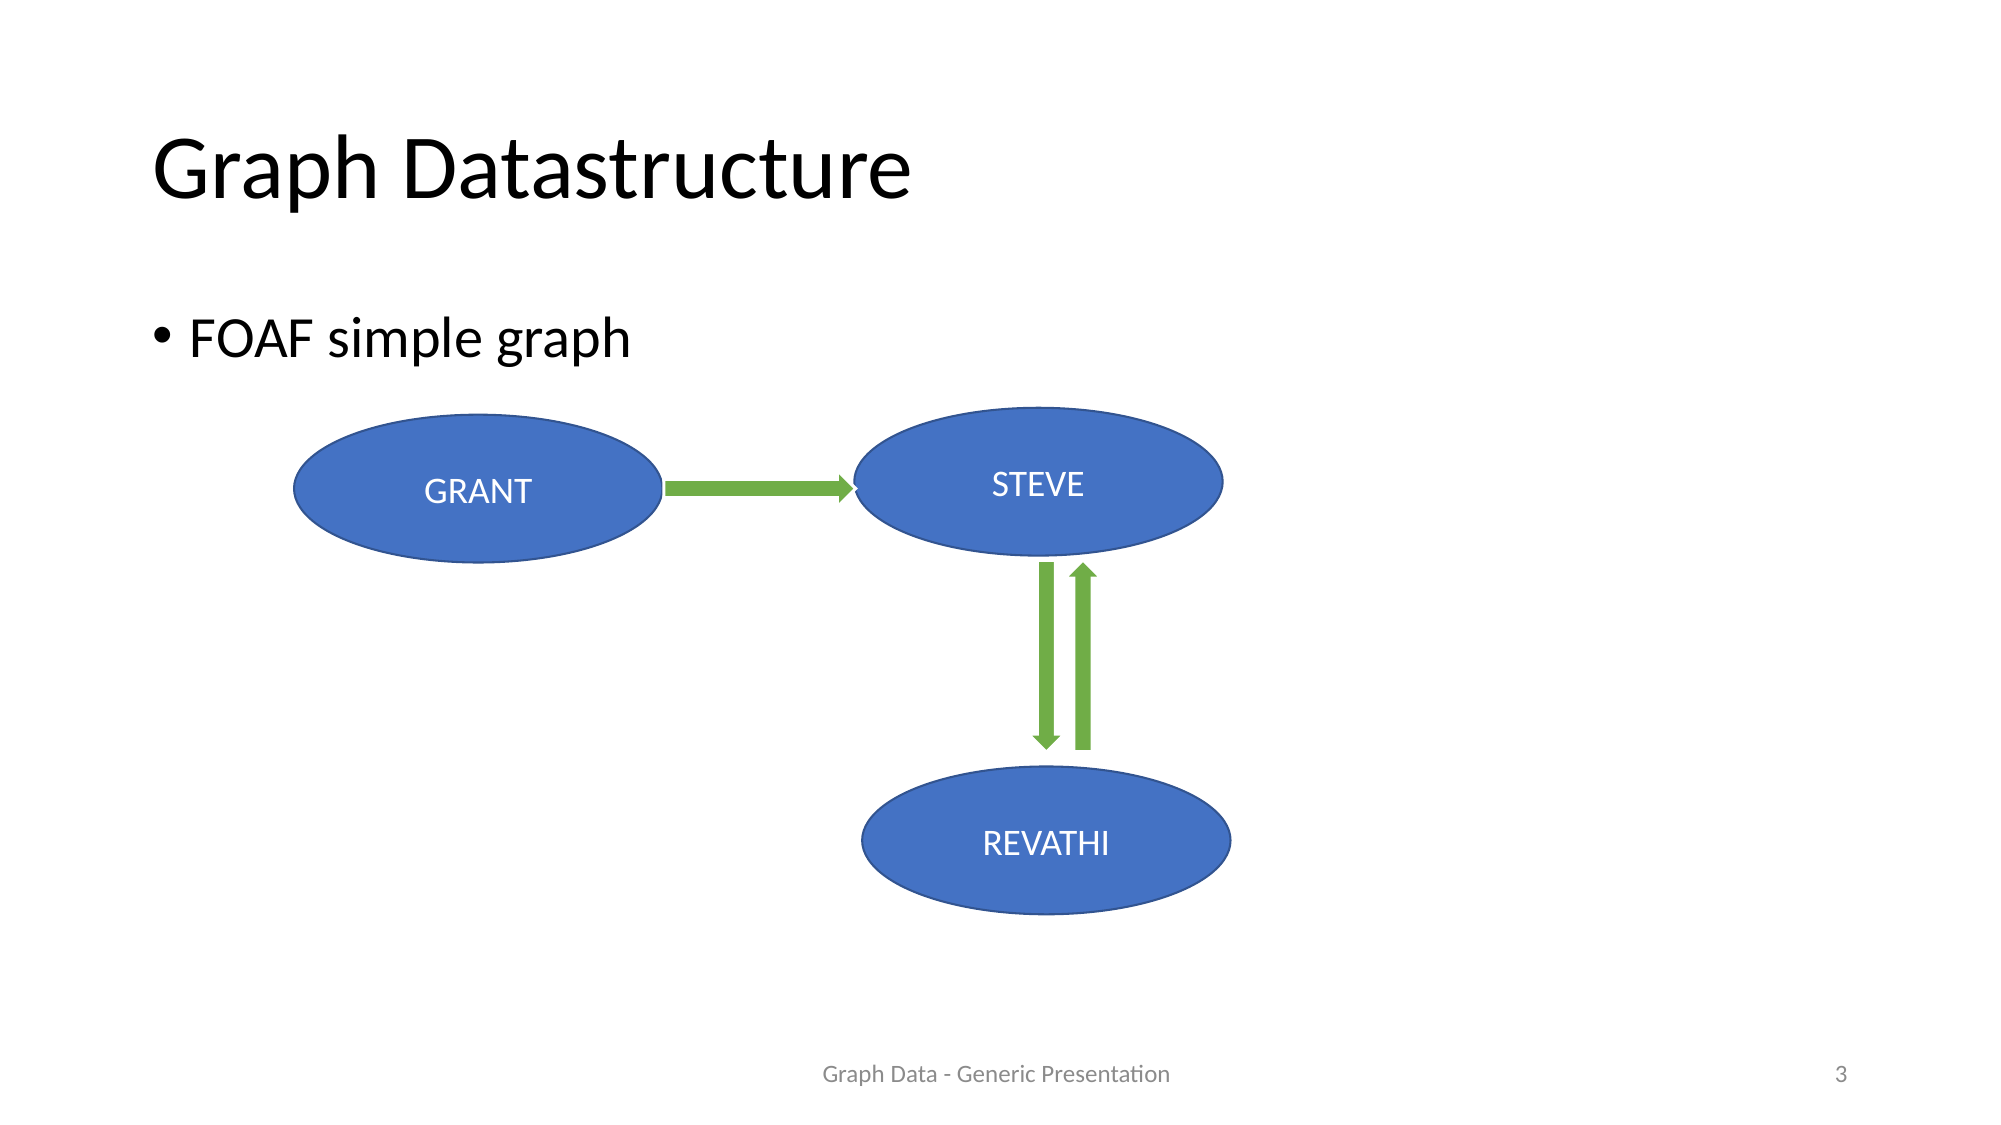

# Graph Datastructure
FOAF simple graph
STEVE
GRANT

REVATHI
Graph Data - Generic Presentation
3